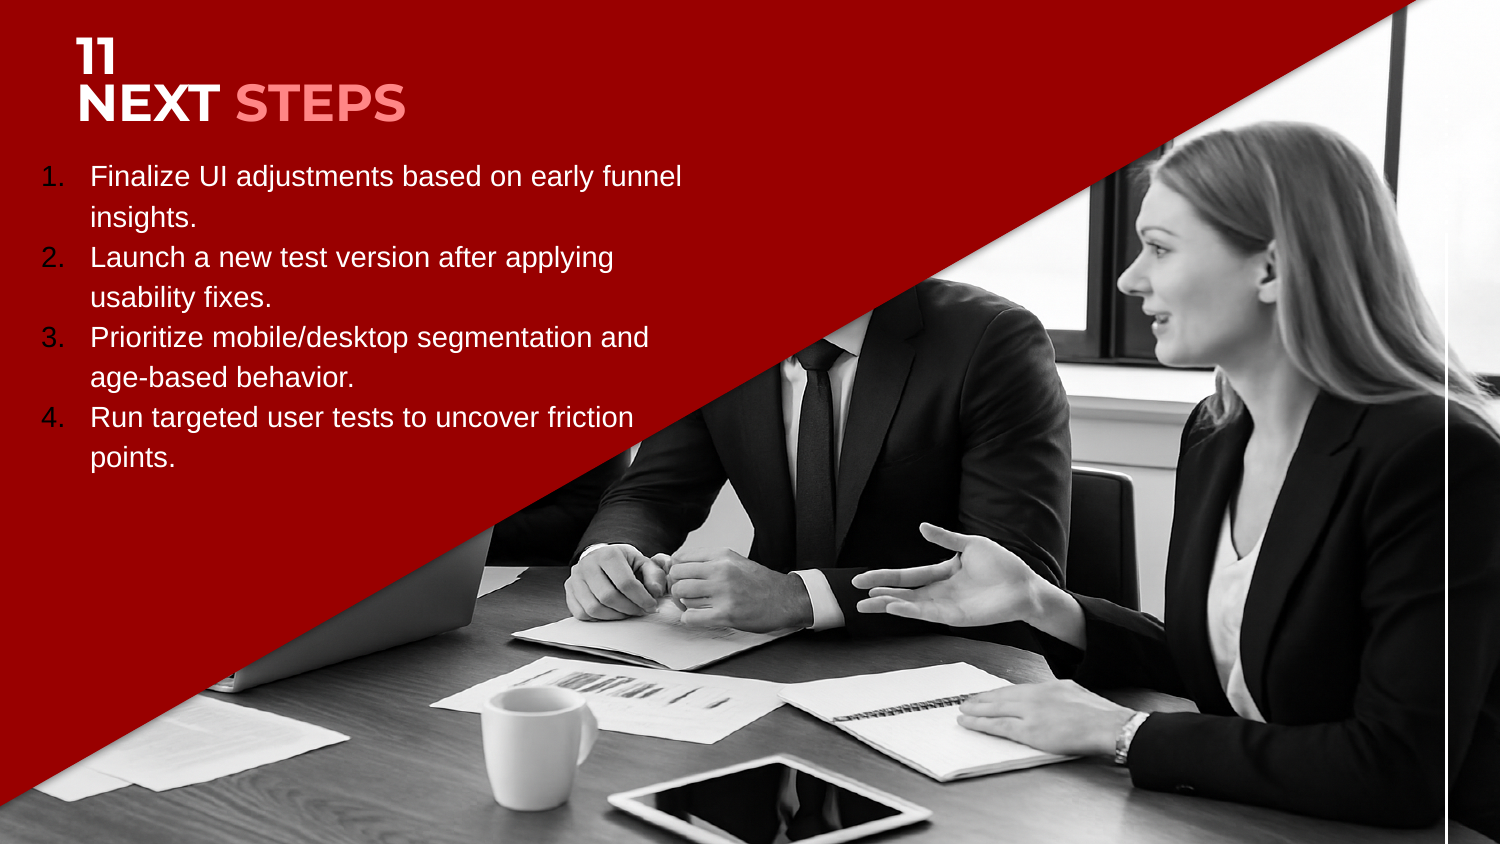

11
NEXT STEPS
Finalize UI adjustments based on early funnel insights.
Launch a new test version after applying usability fixes.
Prioritize mobile/desktop segmentation and age-based behavior.
Run targeted user tests to uncover friction points.